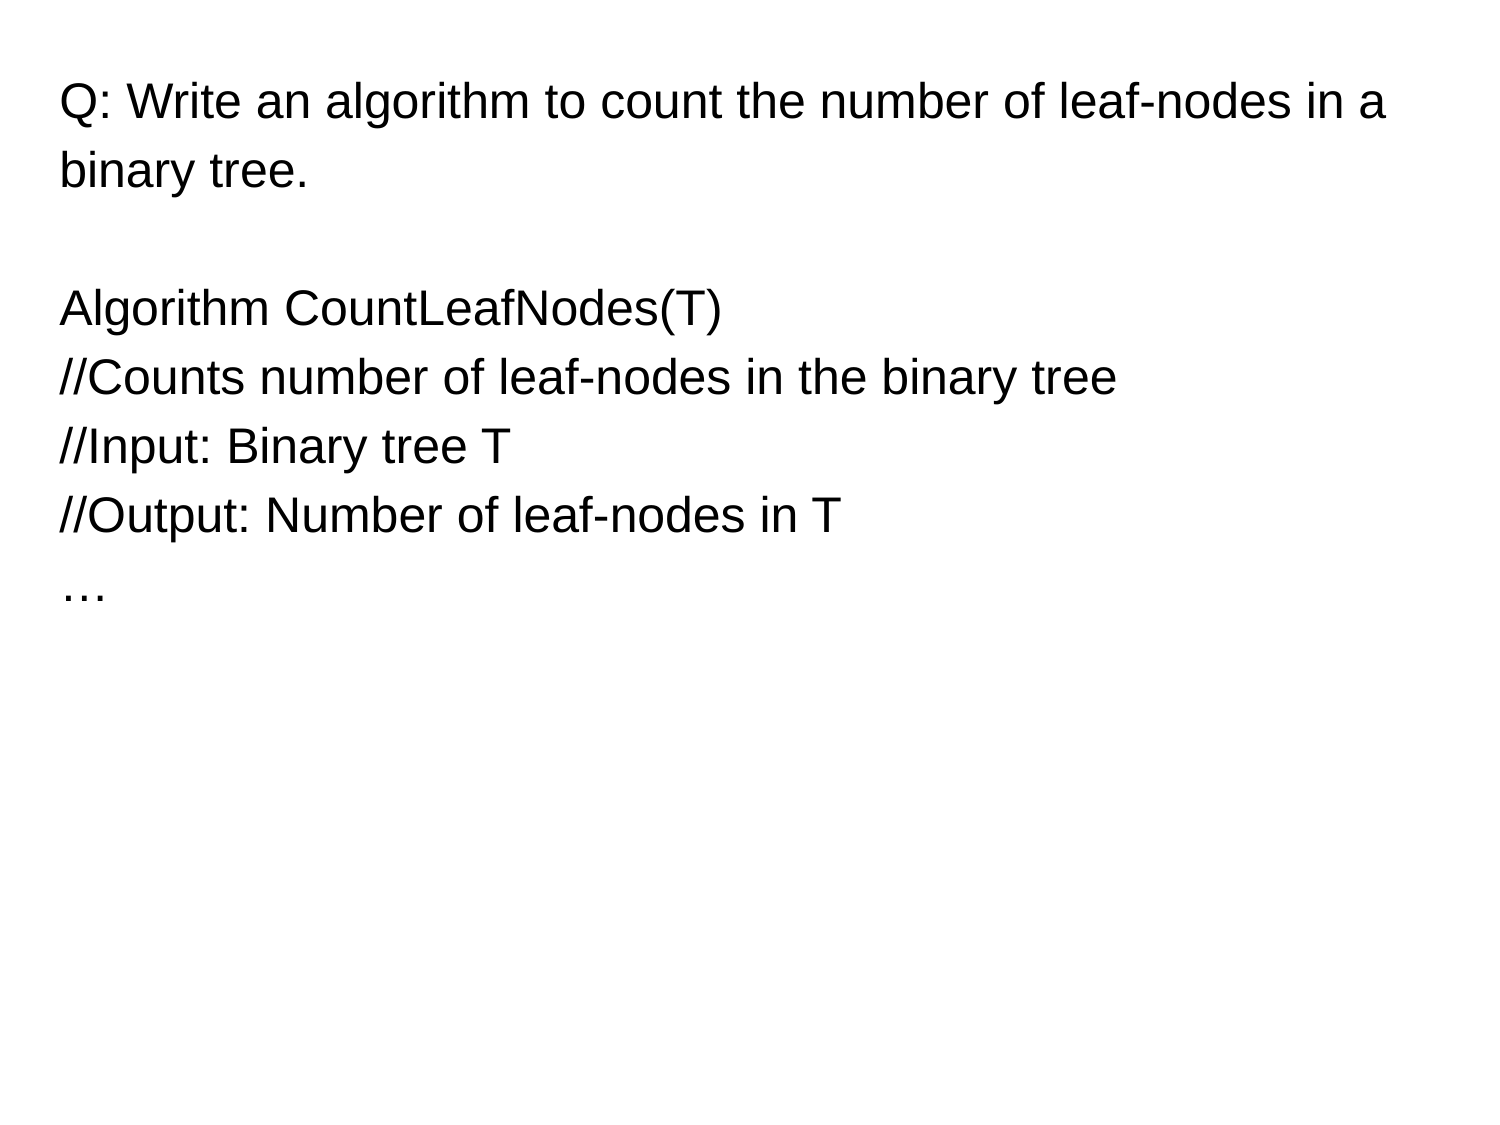

Q: Write an algorithm to count the number of leaf-nodes in a binary tree.

Algorithm CountLeafNodes(T)
//Counts number of leaf-nodes in the binary tree
//Input: Binary tree T
//Output: Number of leaf-nodes in T
…